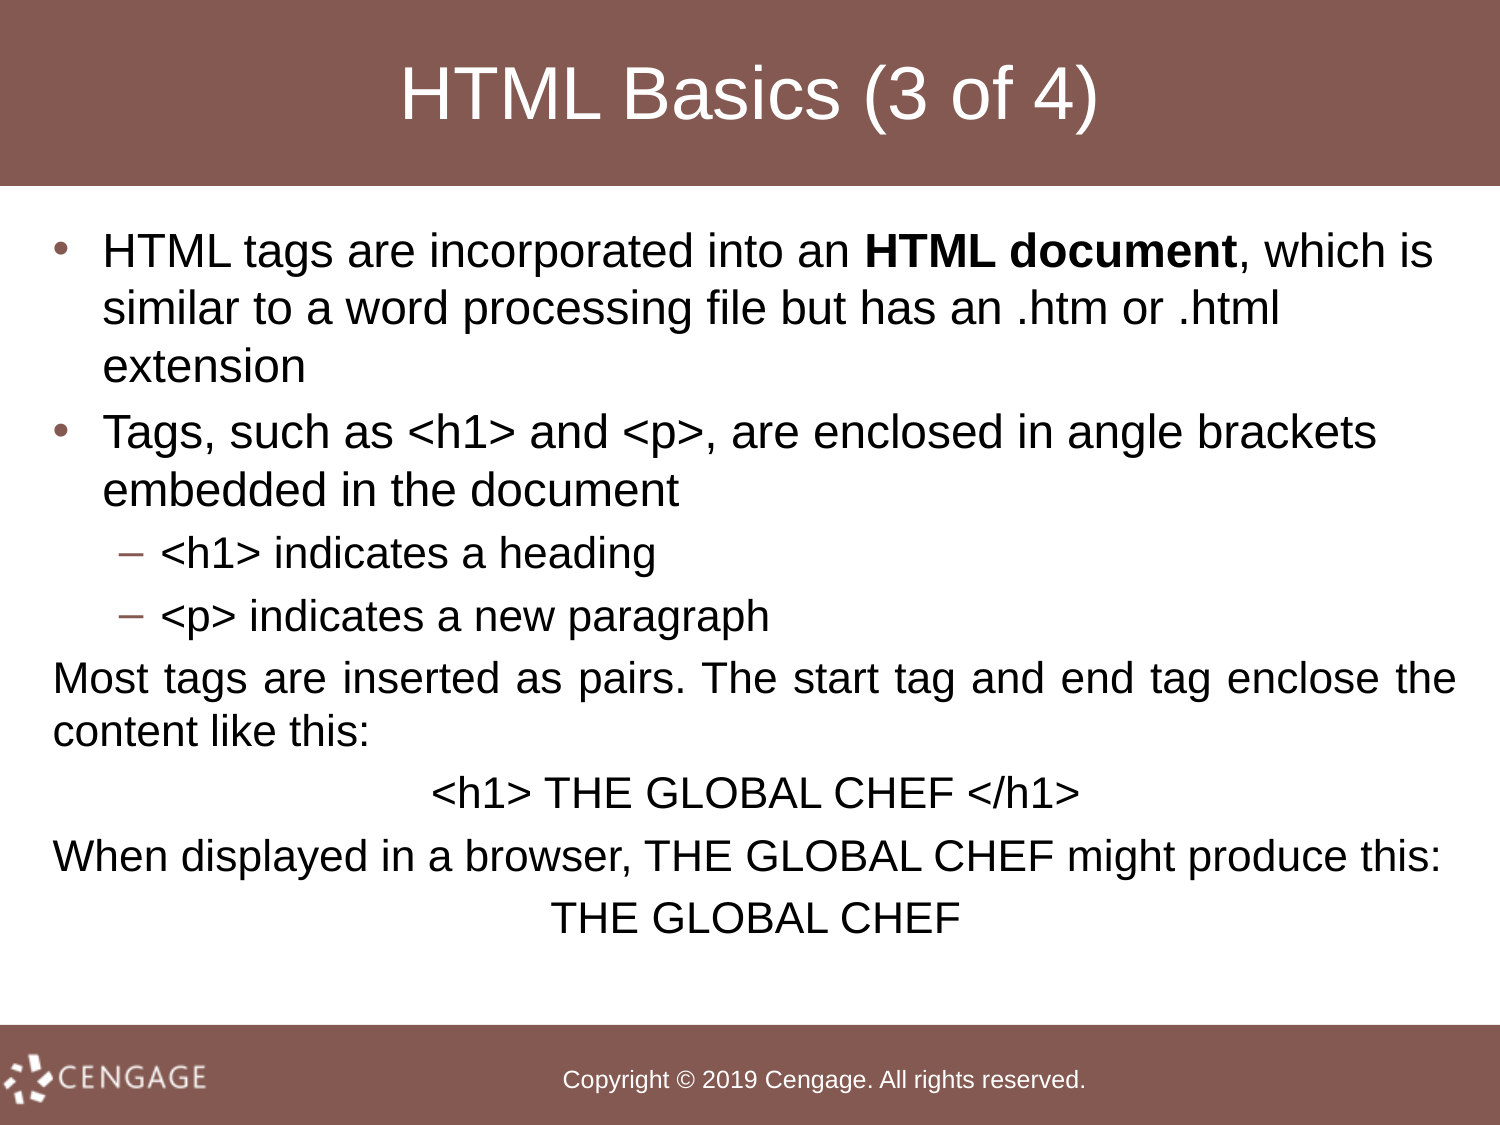

# HTML Basics (3 of 4)
HTML tags are incorporated into an HTML document, which is similar to a word processing file but has an .htm or .html extension
Tags, such as <h1> and <p>, are enclosed in angle brackets embedded in the document
<h1> indicates a heading
<p> indicates a new paragraph
Most tags are inserted as pairs. The start tag and end tag enclose the content like this:
<h1> THE GLOBAL CHEF </h1>
When displayed in a browser, THE GLOBAL CHEF might produce this:
THE GLOBAL CHEF